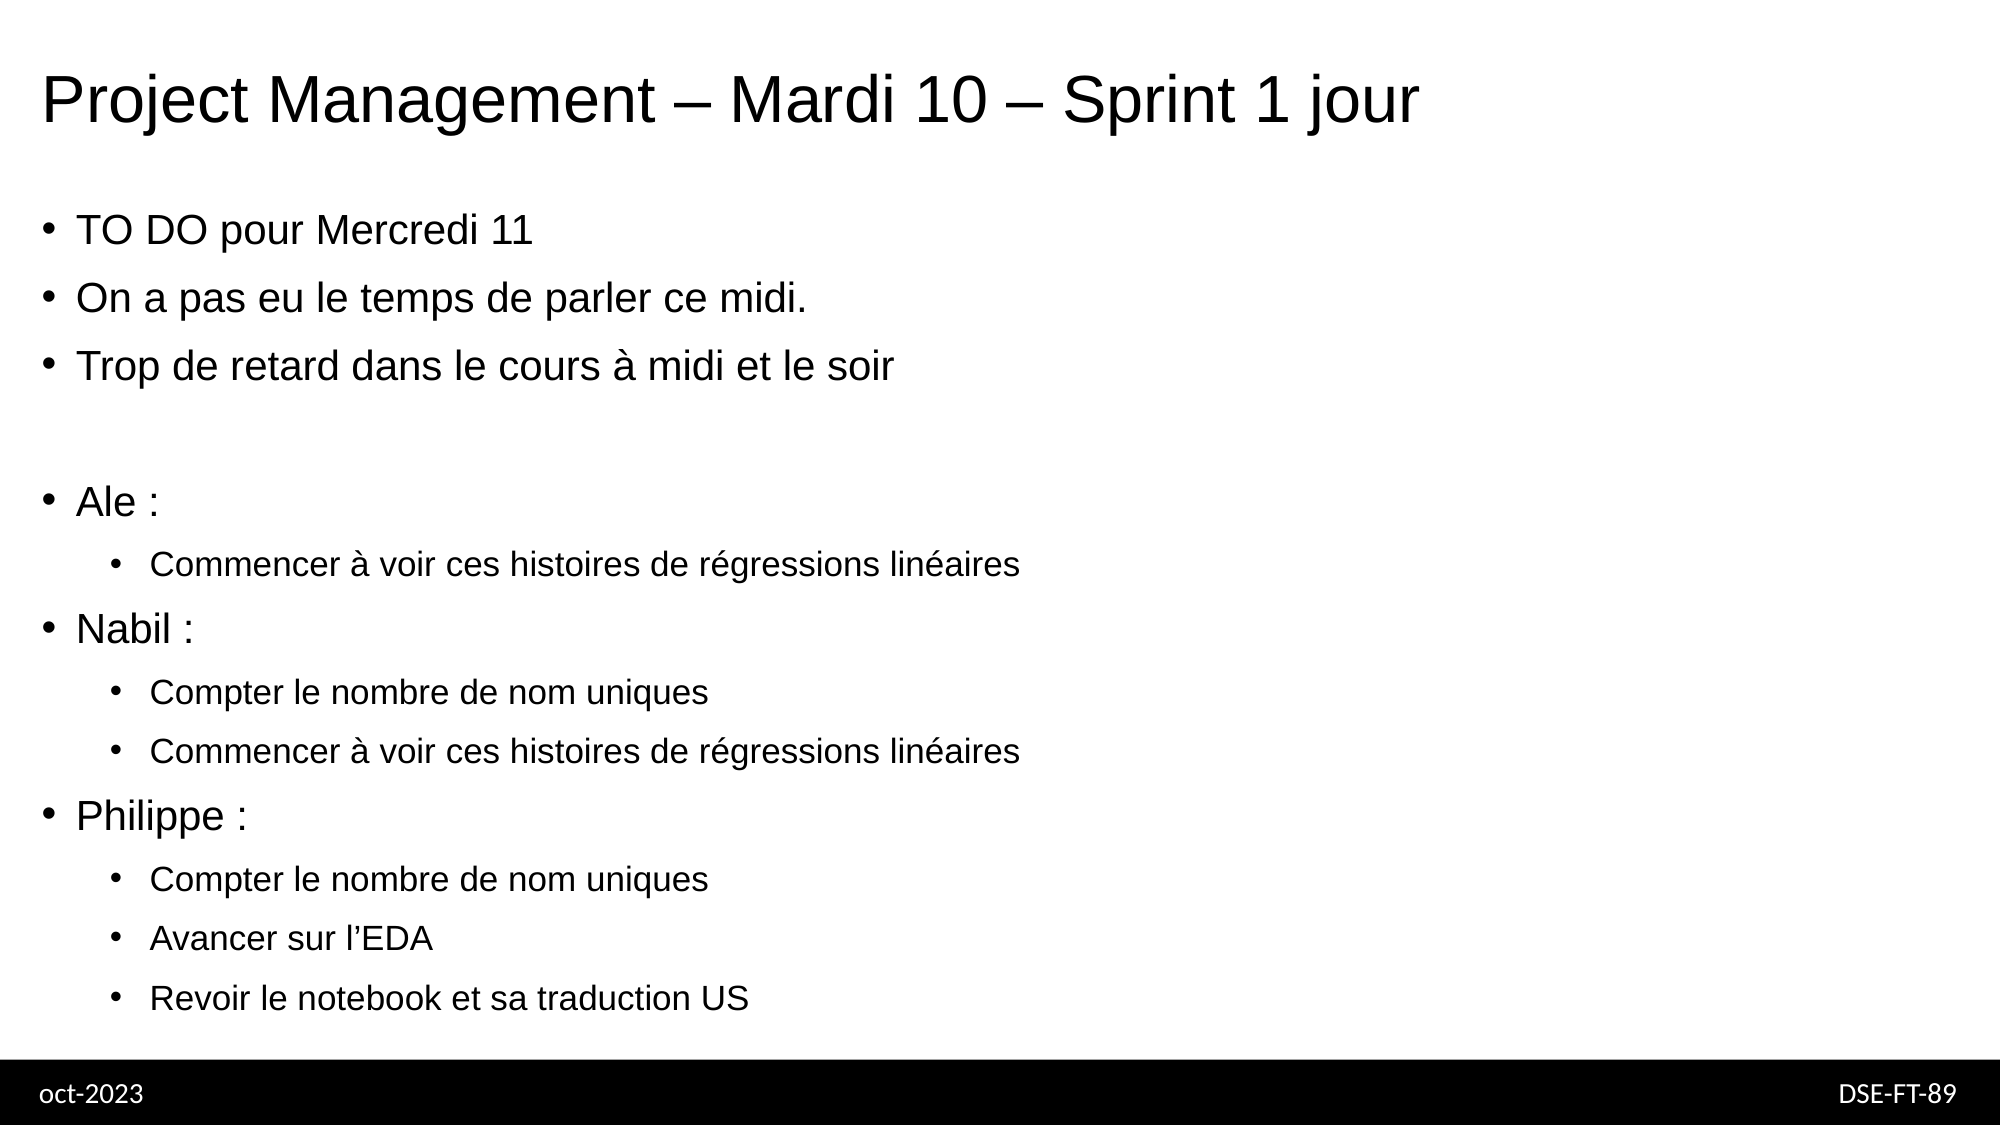

# Project Management – Mardi 10 – Sprint 1 jour
TO DO pour Mercredi 11
On a pas eu le temps de parler ce midi.
Trop de retard dans le cours à midi et le soir

Ale :
Commencer à voir ces histoires de régressions linéaires
Nabil :
Compter le nombre de nom uniques
Commencer à voir ces histoires de régressions linéaires
Philippe :
Compter le nombre de nom uniques
Avancer sur l’EDA
Revoir le notebook et sa traduction US